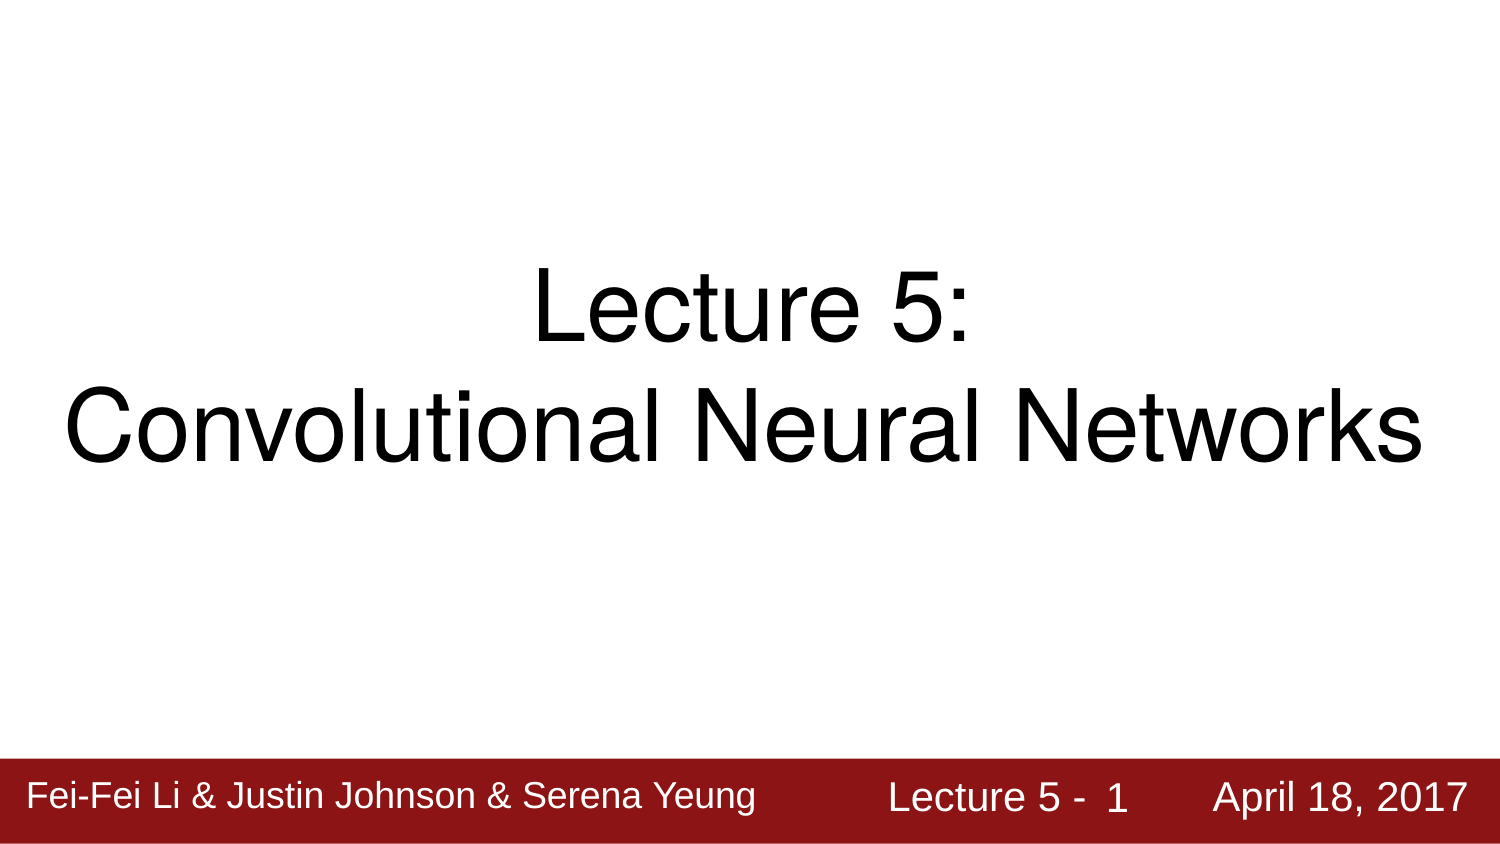

# Lecture 5:  Convolutional Neural Networks
Lecture 5 -
April 18, 2017
Fei-Fei Li & Justin Johnson & Serena Yeung
1